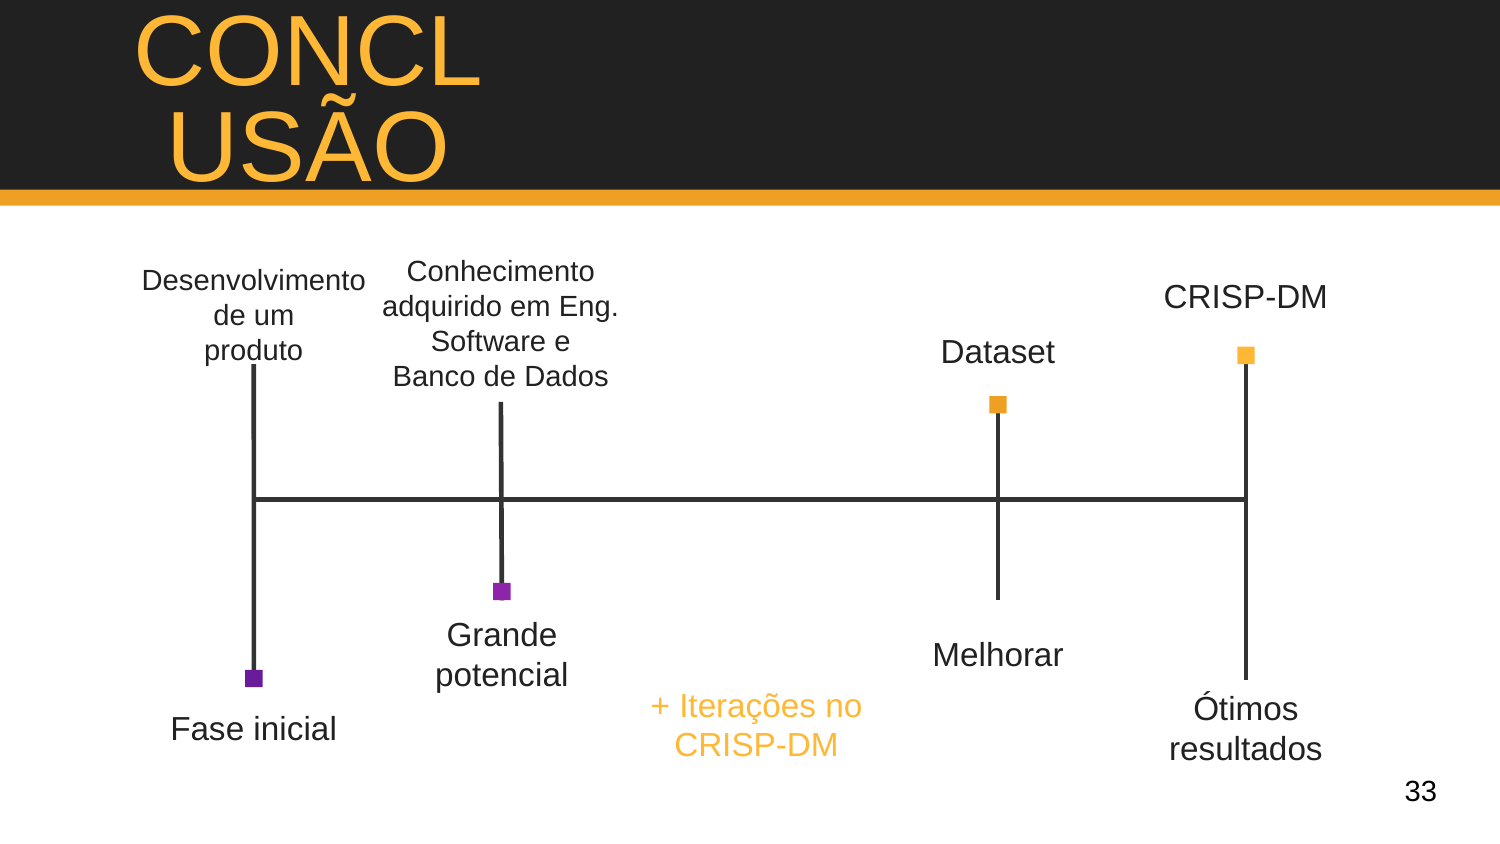

CONCLUSÃO
Conhecimento adquirido em Eng. Software e
Banco de Dados
CRISP-DM
Desenvolvimento
de um
produto
Dataset

Grande potencial
Melhorar
+ Iterações no CRISP-DM

Fase inicial
Ótimos resultados
33